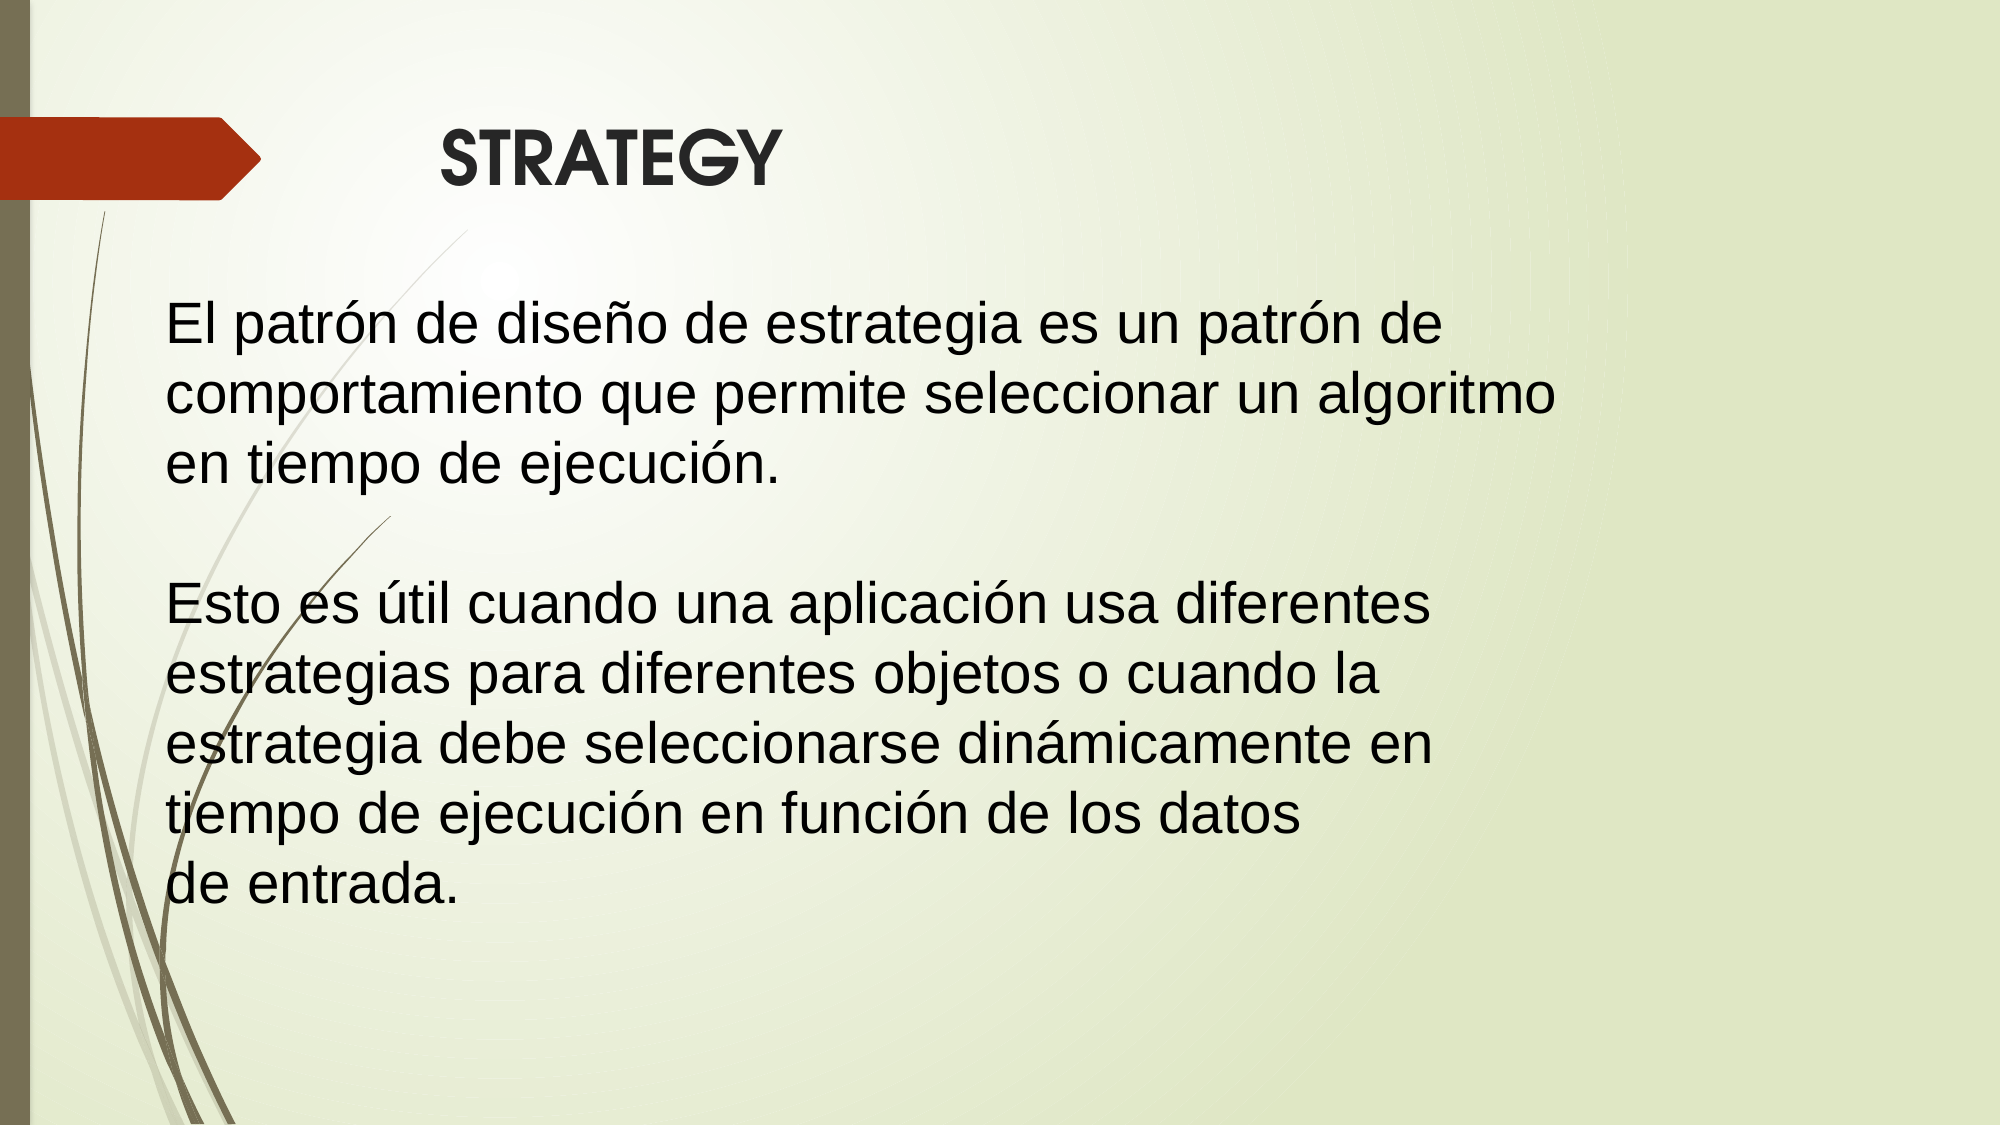

# STRATEGY
El patrón de diseño de estrategia es un patrón de
comportamiento que permite seleccionar un algoritmo
en tiempo de ejecución.

Esto es útil cuando una aplicación usa diferentes
estrategias para diferentes objetos o cuando la
estrategia debe seleccionarse dinámicamente en
tiempo de ejecución en función de los datos
de entrada.